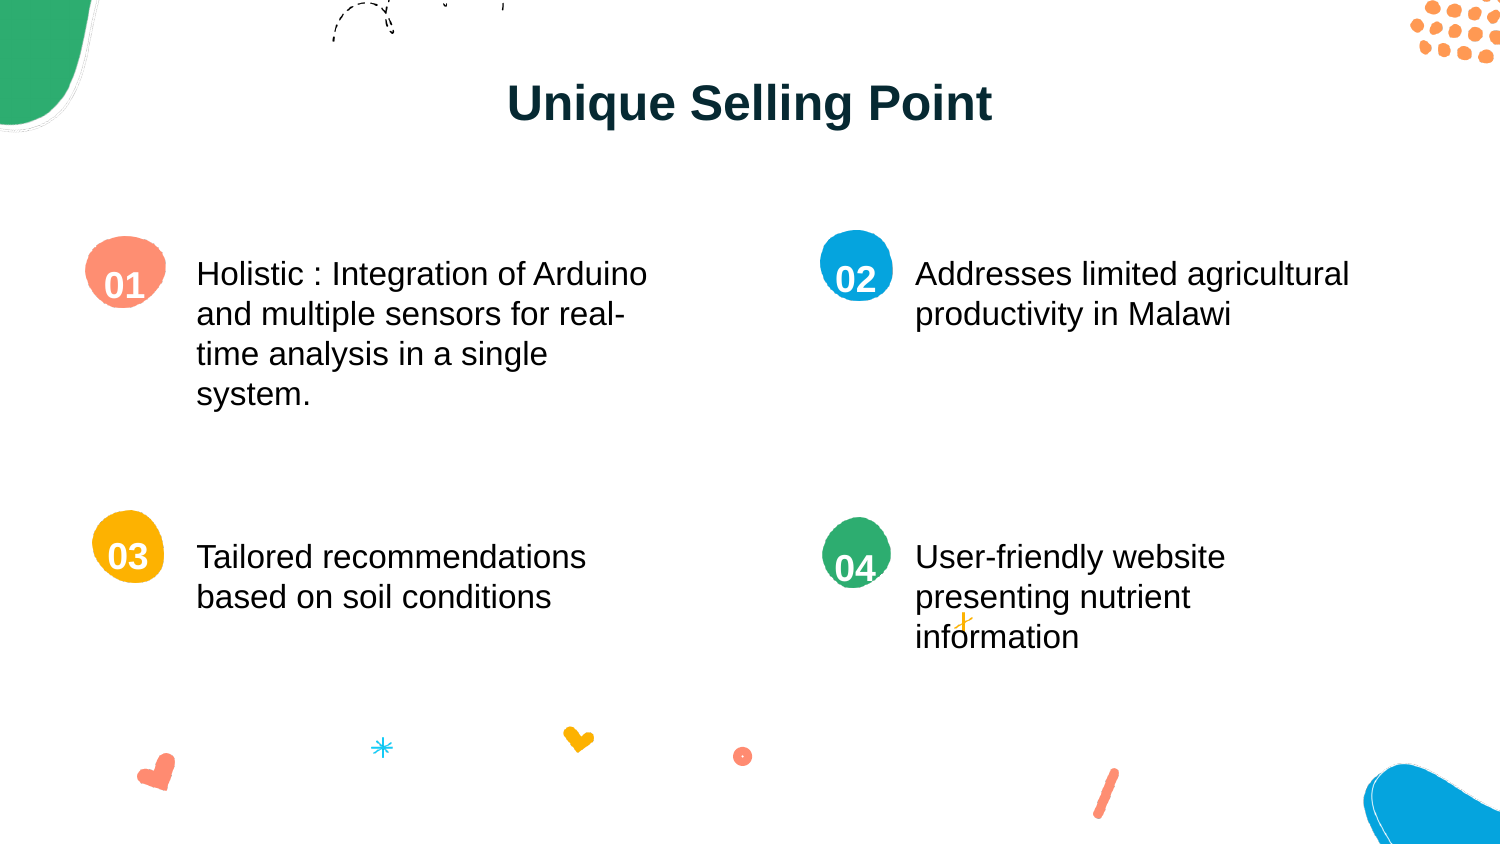

# Unique Selling Point
Holistic : Integration of Arduino and multiple sensors for real-time analysis in a single system.
Addresses limited agricultural productivity in Malawi
Tailored recommendations based on soil conditions
User-friendly website presenting nutrient information